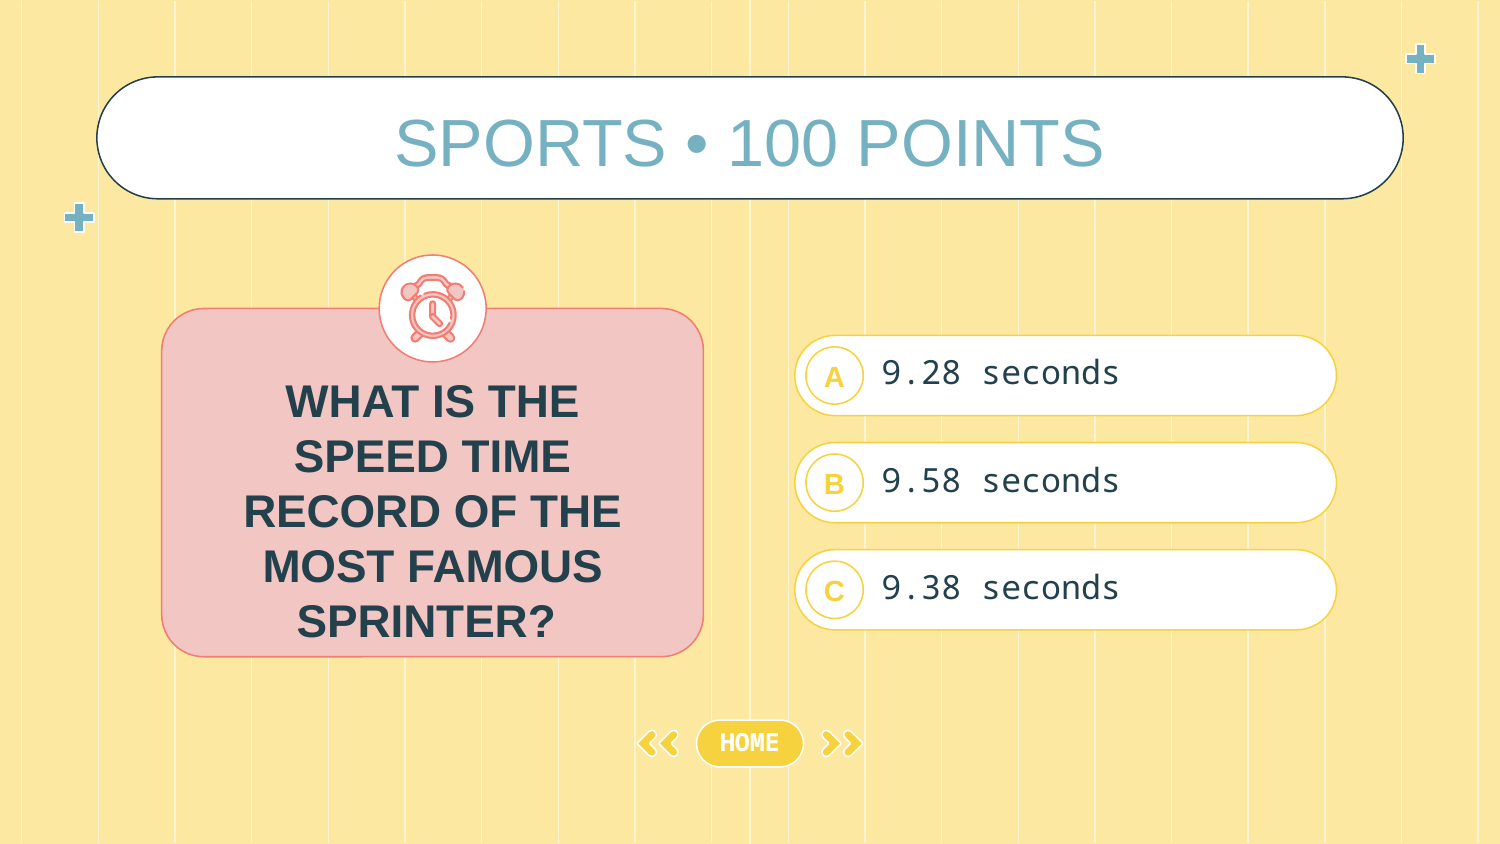

# SPORTS • 100 POINTS

WHAT IS THE SPEED TIME RECORD OF THE MOST FAMOUS SPRINTER?
9.28 seconds
A
9.58 seconds
B
9.38 seconds
C
HOME